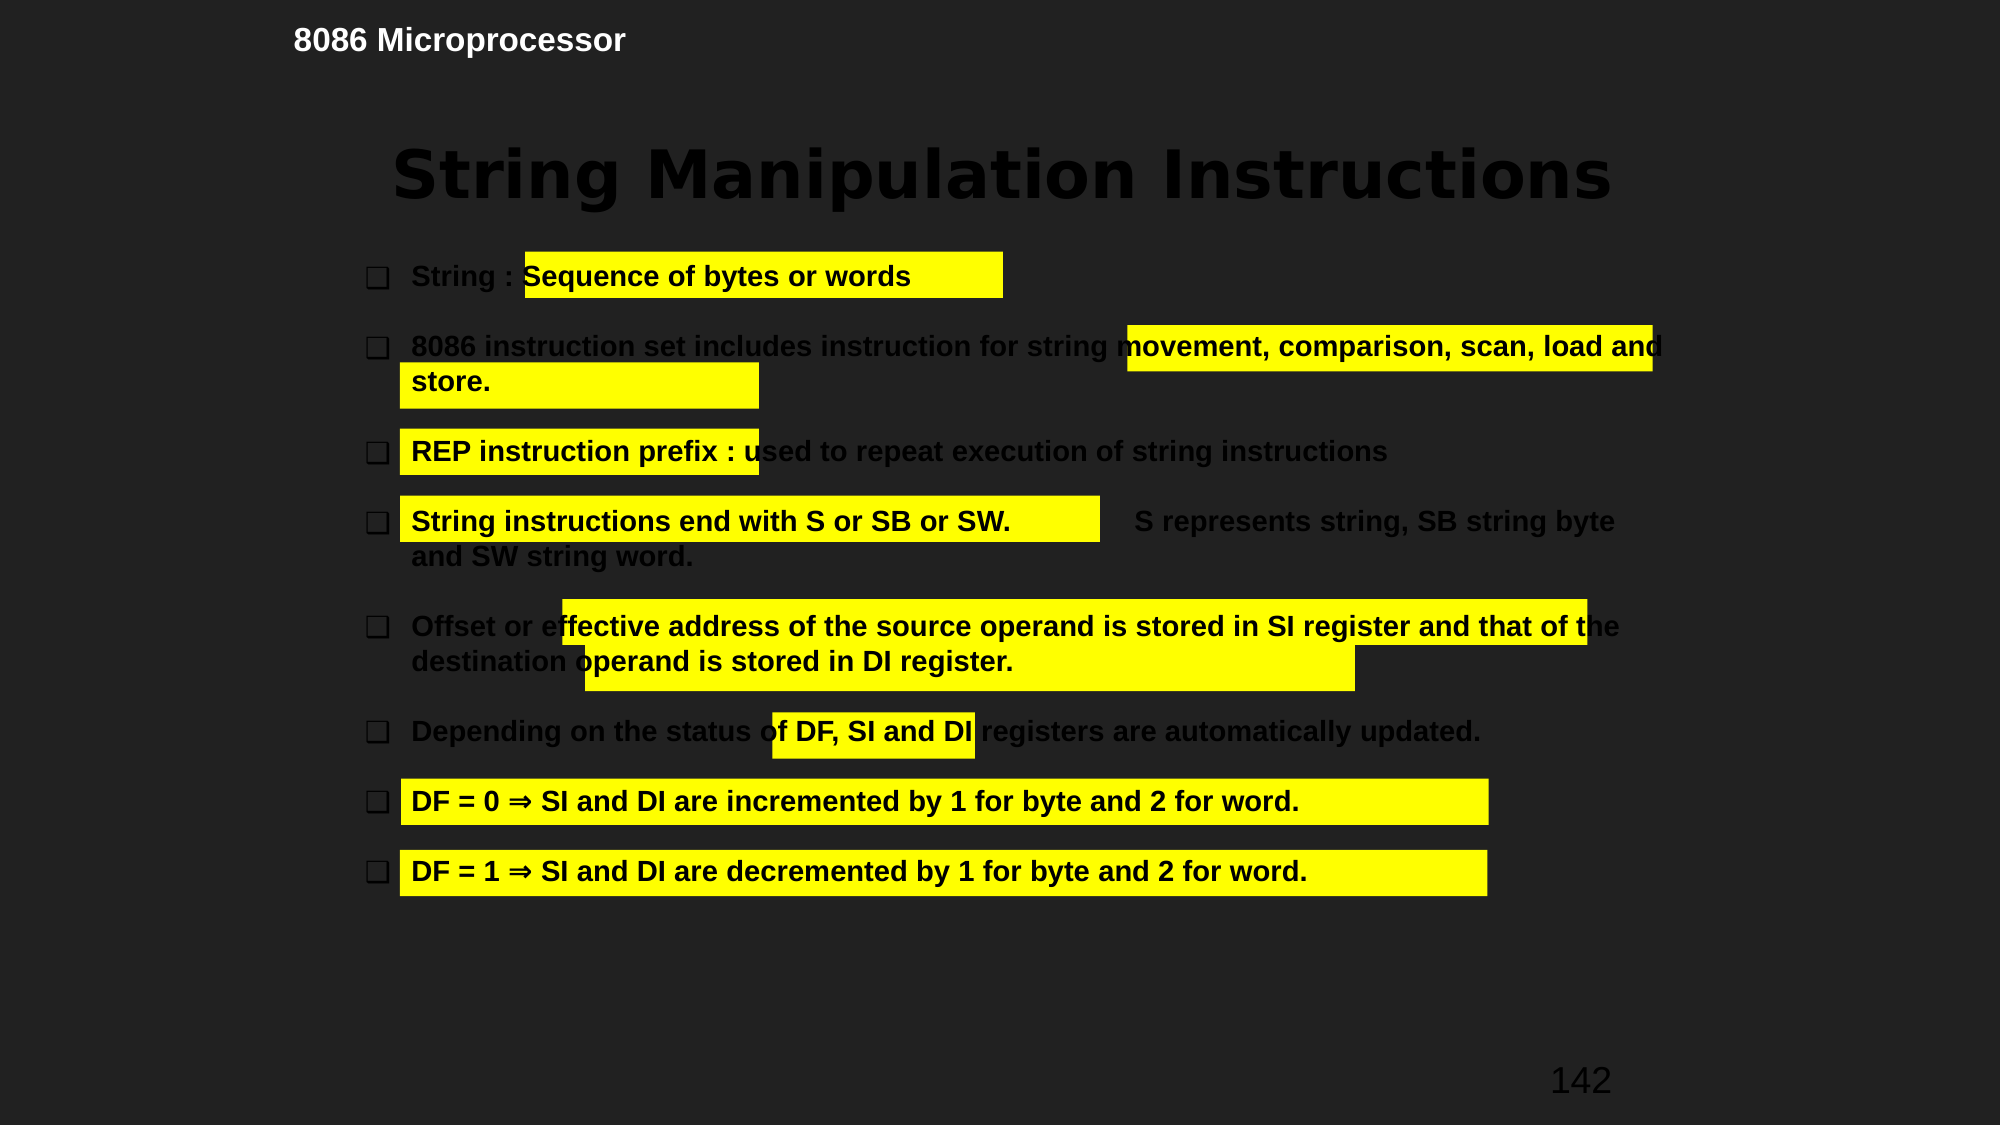

8086 Microprocessor
String Manipulation Instructions
String : Sequence of bytes or words

8086 instruction set includes instruction for string movement, comparison, scan, load and store.

REP instruction prefix : used to repeat execution of string instructions

String instructions end with S or SB or SW.               S represents string, SB string byte and SW string word.

Offset or effective address of the source operand is stored in SI register and that of the destination operand is stored in DI register.

Depending on the status of DF, SI and DI registers are automatically updated.

DF = 0 ⇒ SI and DI are incremented by 1 for byte and 2 for word.

DF = 1 ⇒ SI and DI are decremented by 1 for byte and 2 for word.

142